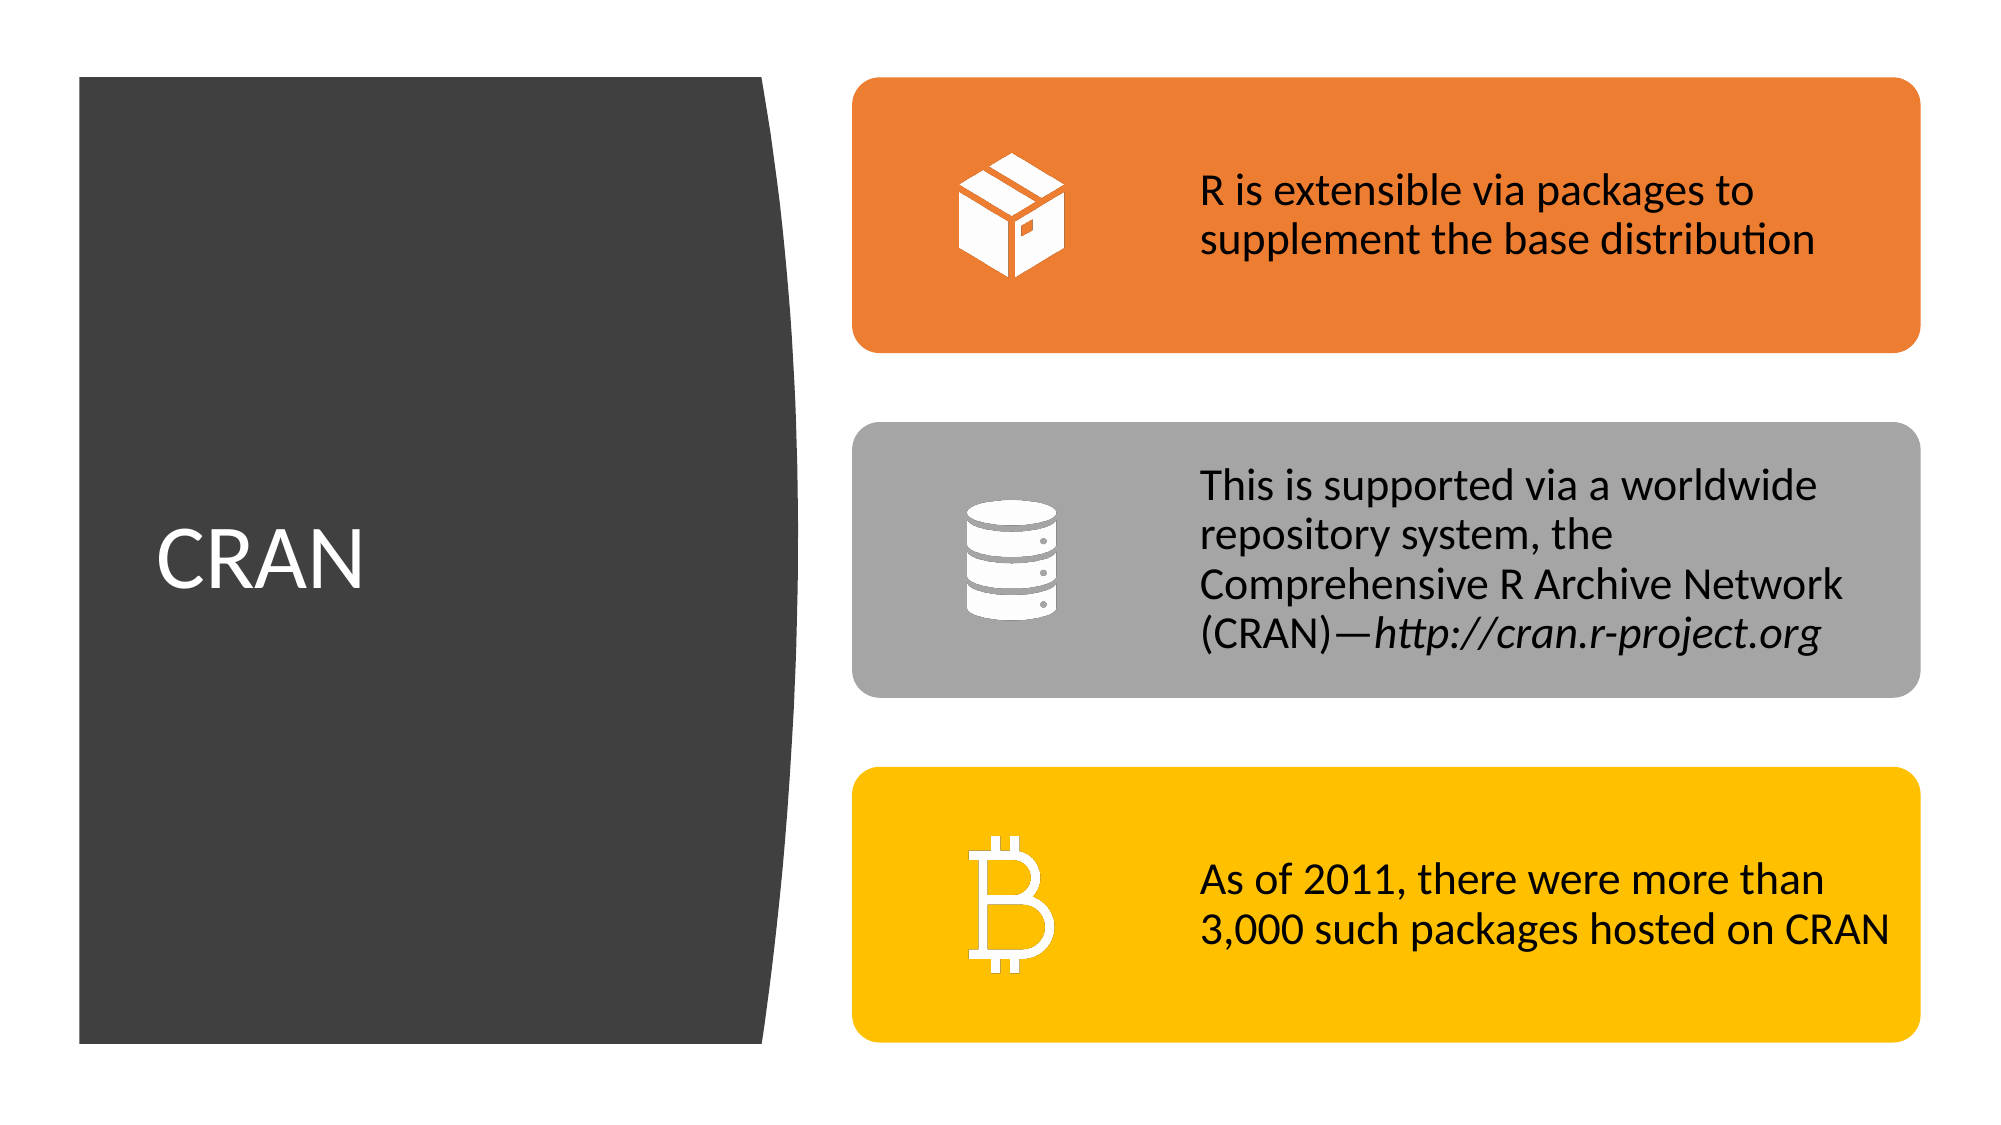

R is extensible via packages to supplement the base distribution
This is supported via a worldwide repository system, the Comprehensive R Archive Network (CRAN)—http://cran.r-project.org
As of 2011, there were more than 3,000 such packages hosted on CRAN

# CRAN